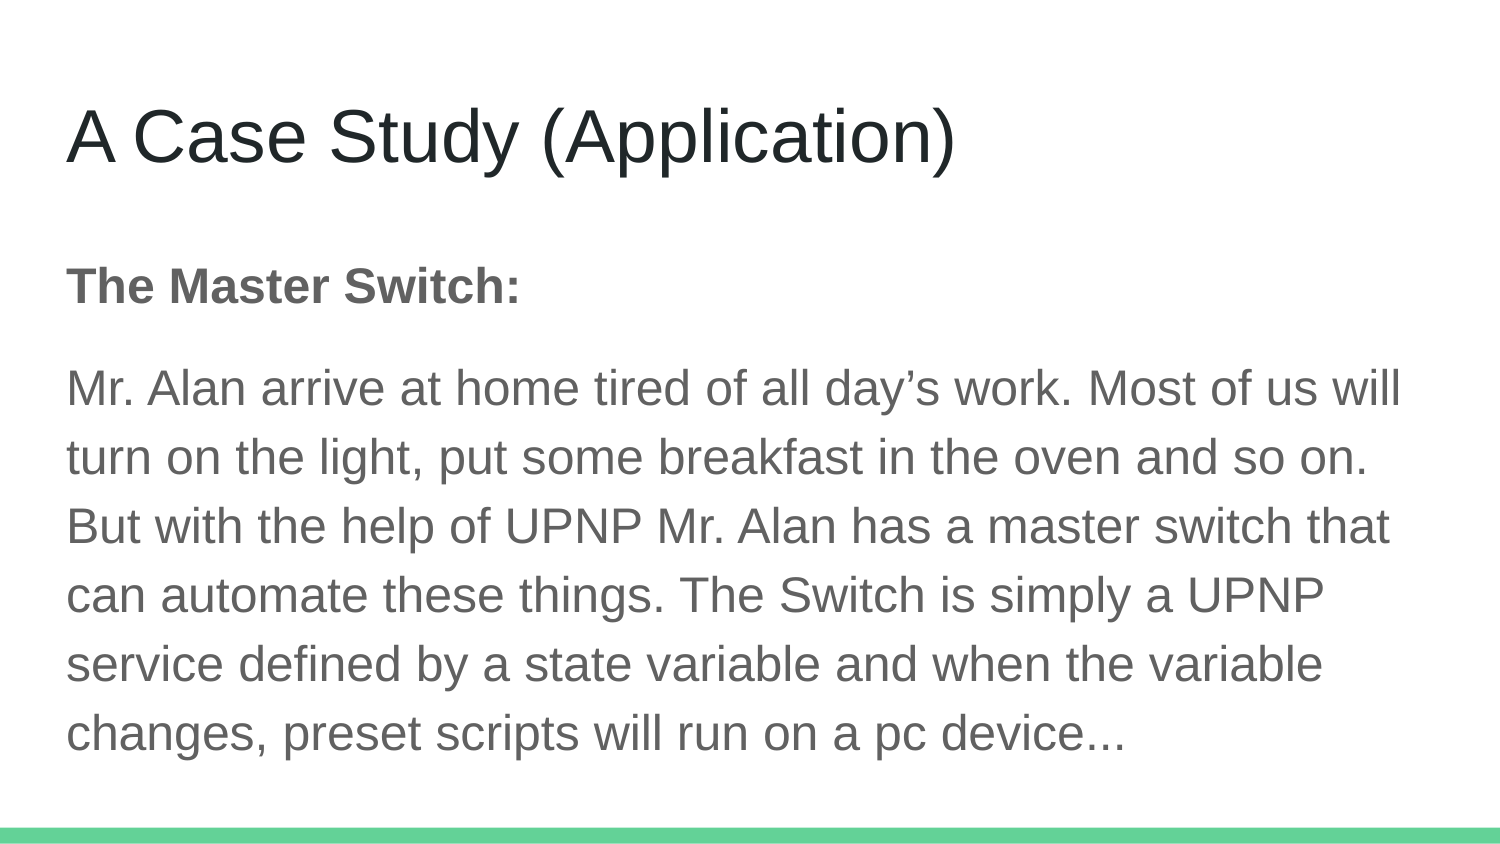

# A Case Study (Application)
The Master Switch:
Mr. Alan arrive at home tired of all day’s work. Most of us will turn on the light, put some breakfast in the oven and so on. But with the help of UPNP Mr. Alan has a master switch that can automate these things. The Switch is simply a UPNP service defined by a state variable and when the variable changes, preset scripts will run on a pc device...